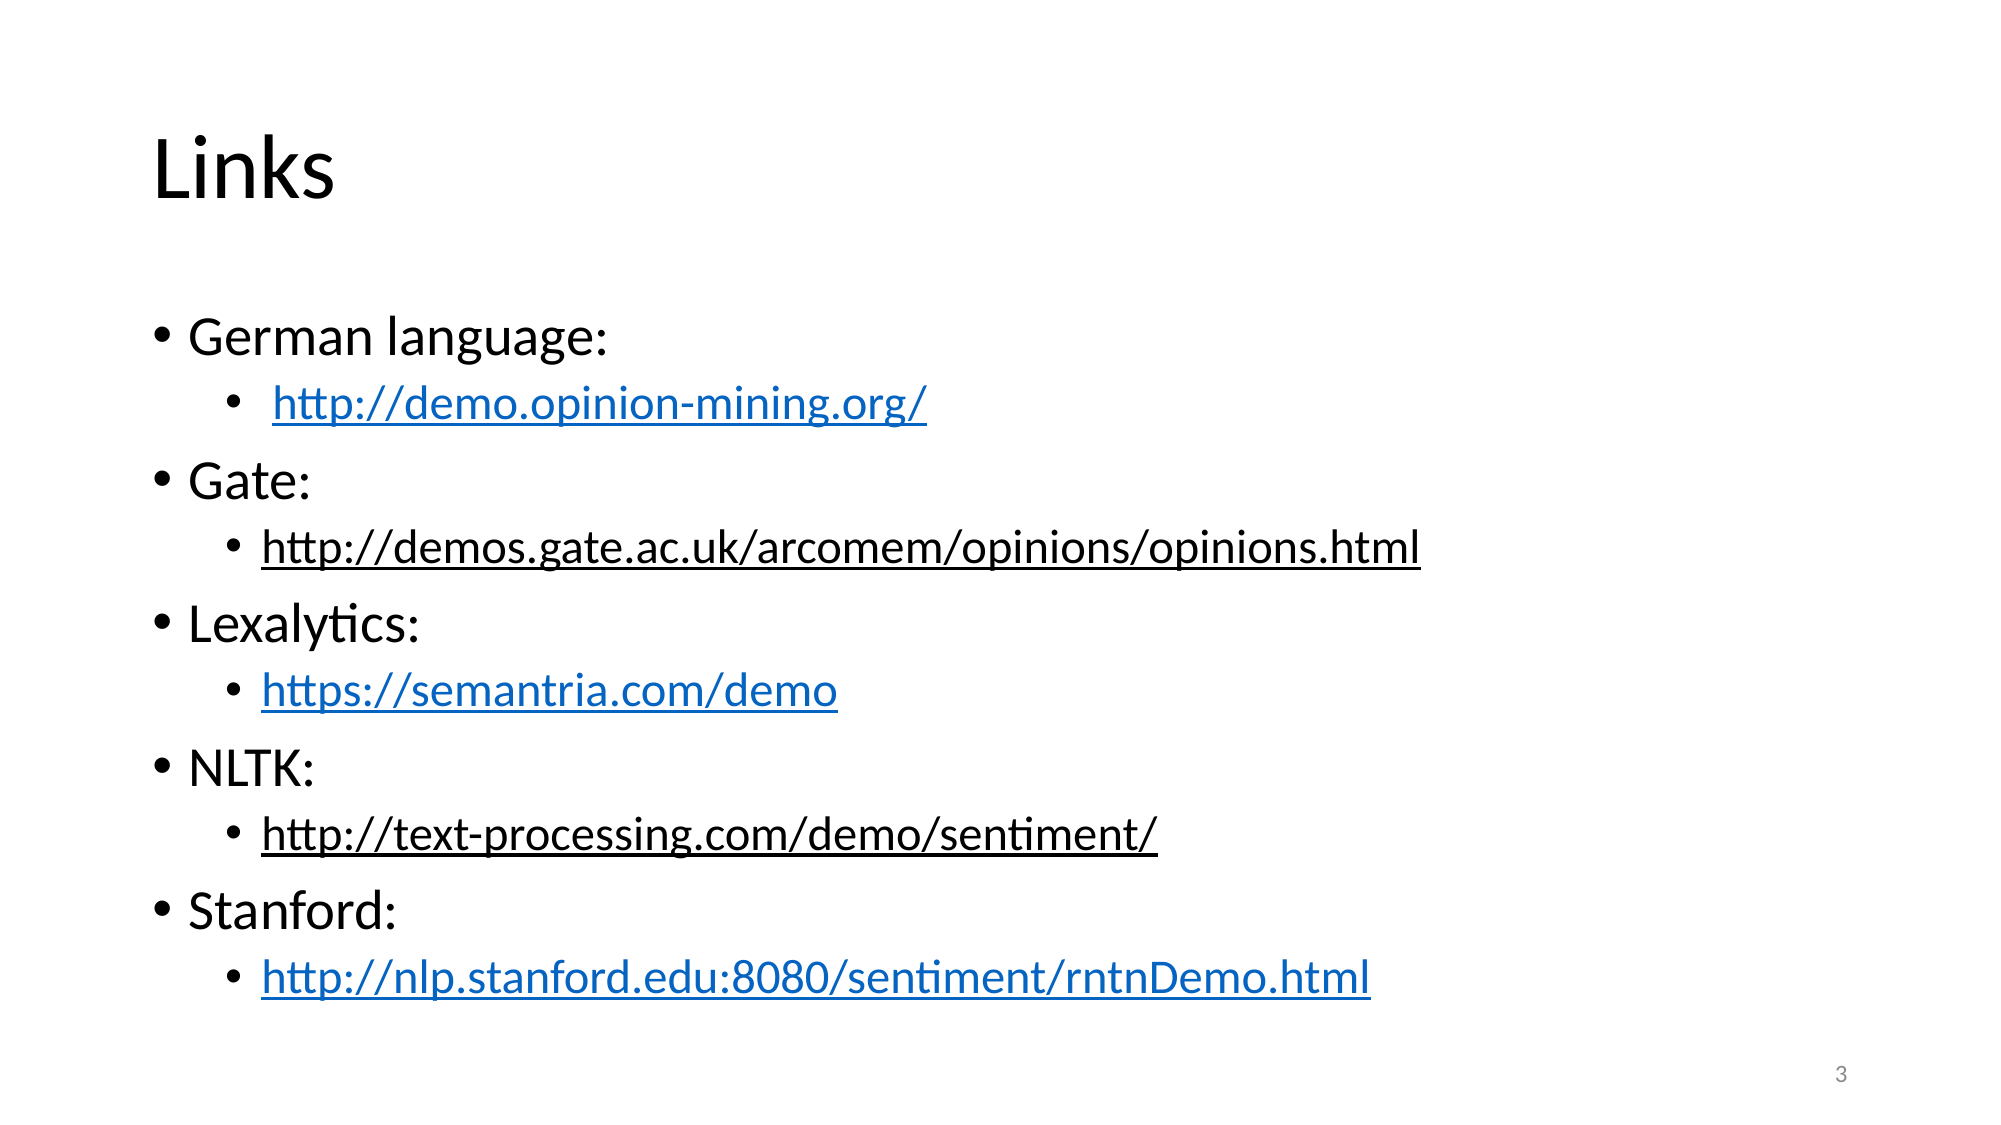

# Links
German language:
 http://demo.opinion-mining.org/
Gate:
http://demos.gate.ac.uk/arcomem/opinions/opinions.html
Lexalytics:
https://semantria.com/demo
NLTK:
http://text-processing.com/demo/sentiment/
Stanford:
http://nlp.stanford.edu:8080/sentiment/rntnDemo.html

3